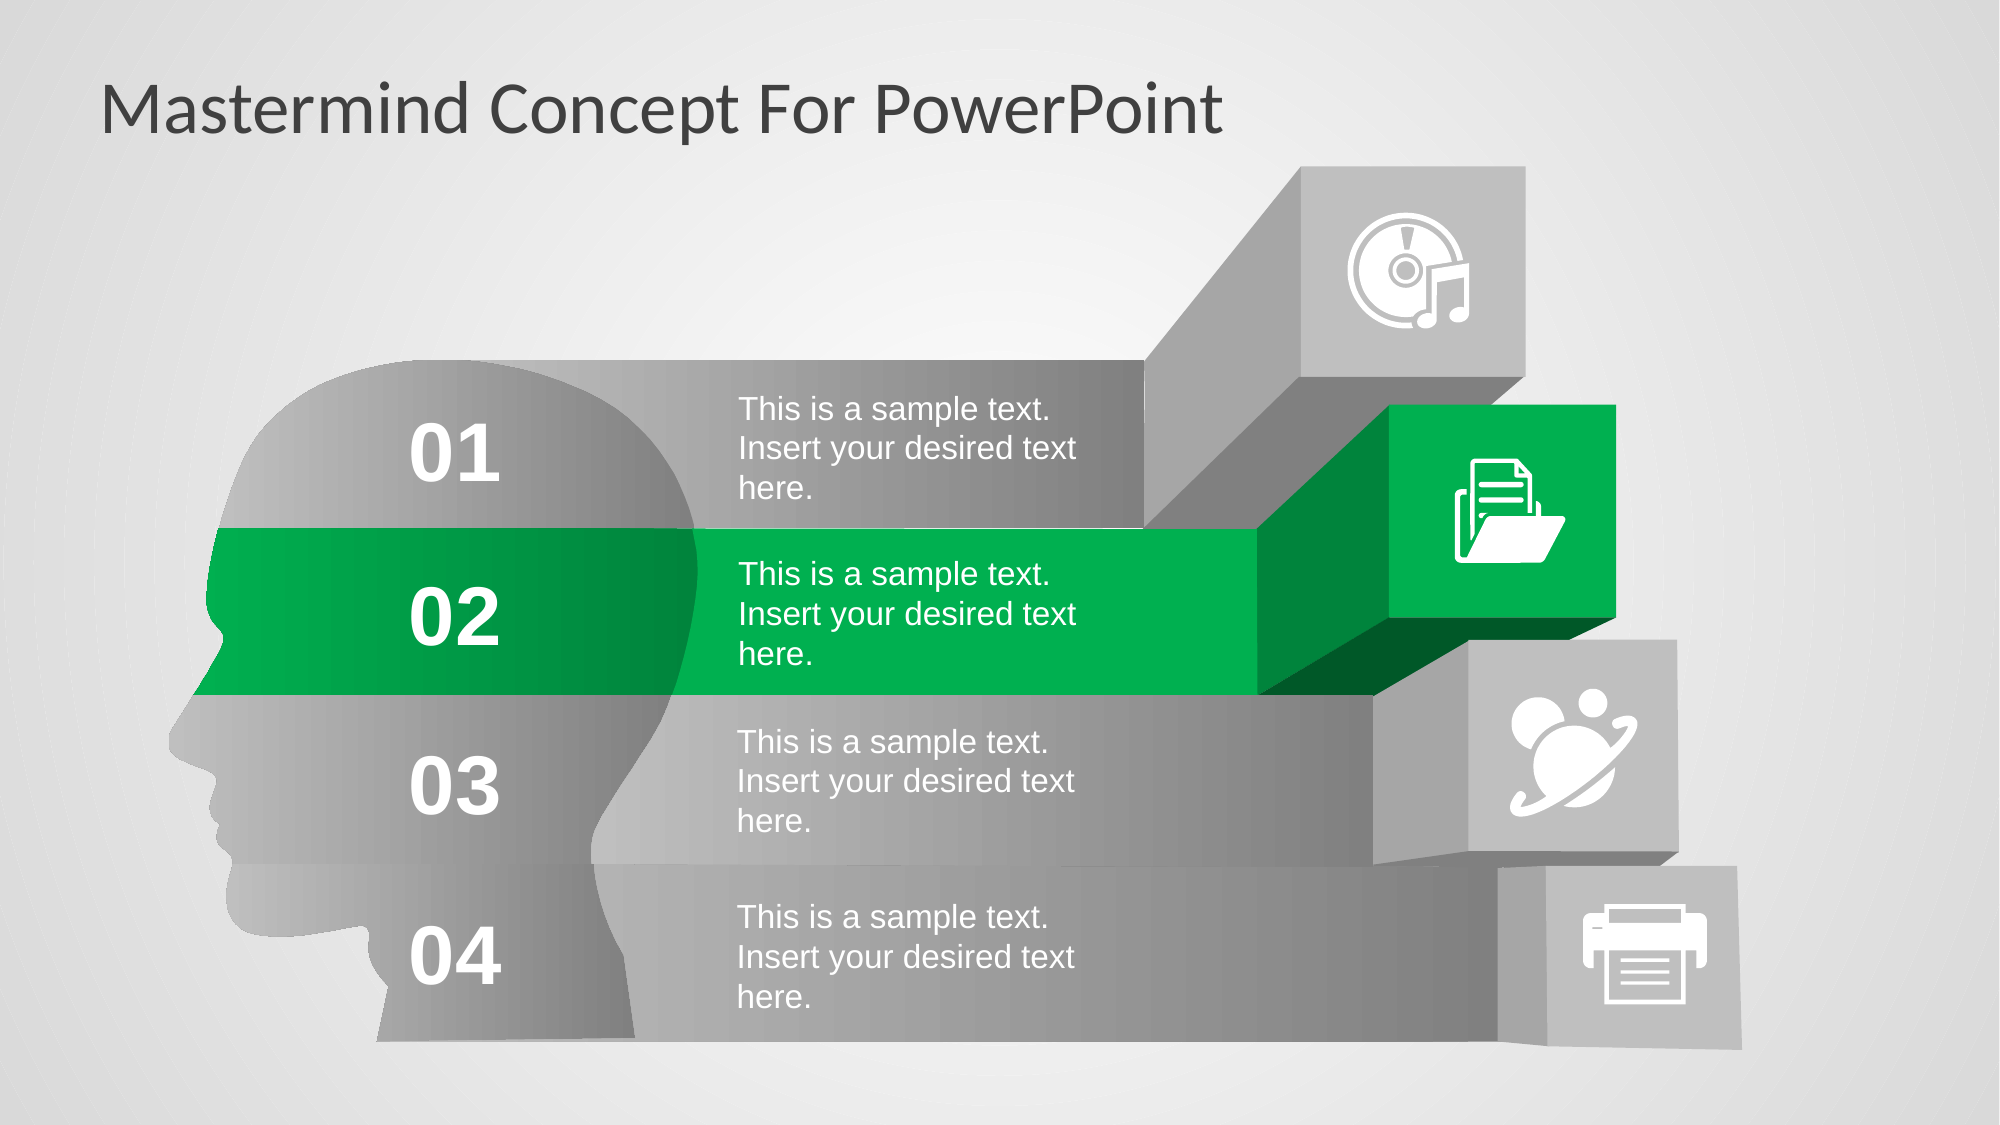

# Mastermind Concept For PowerPoint

This is a sample text.
Insert your desired text here.
01

This is a sample text.
Insert your desired text here.
02

This is a sample text.
Insert your desired text here.
03

This is a sample text.
Insert your desired text here.
04